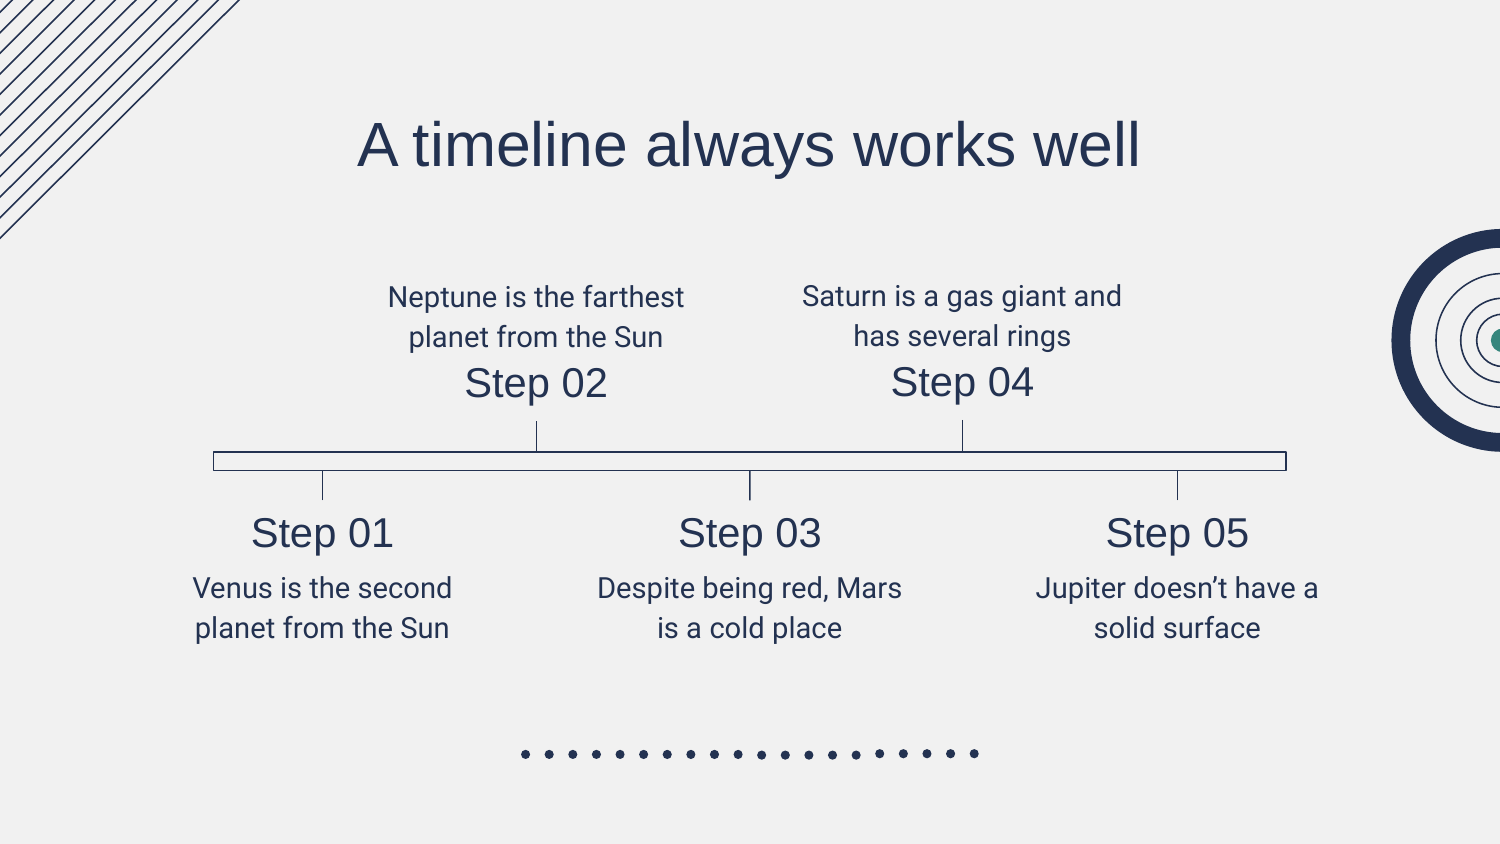

# A timeline always works well
Saturn is a gas giant and has several rings
Neptune is the farthest planet from the Sun
Step 04
Step 02

Step 01
Step 03
Step 05
Venus is the second planet from the Sun
Despite being red, Mars is a cold place
Jupiter doesn’t have a solid surface